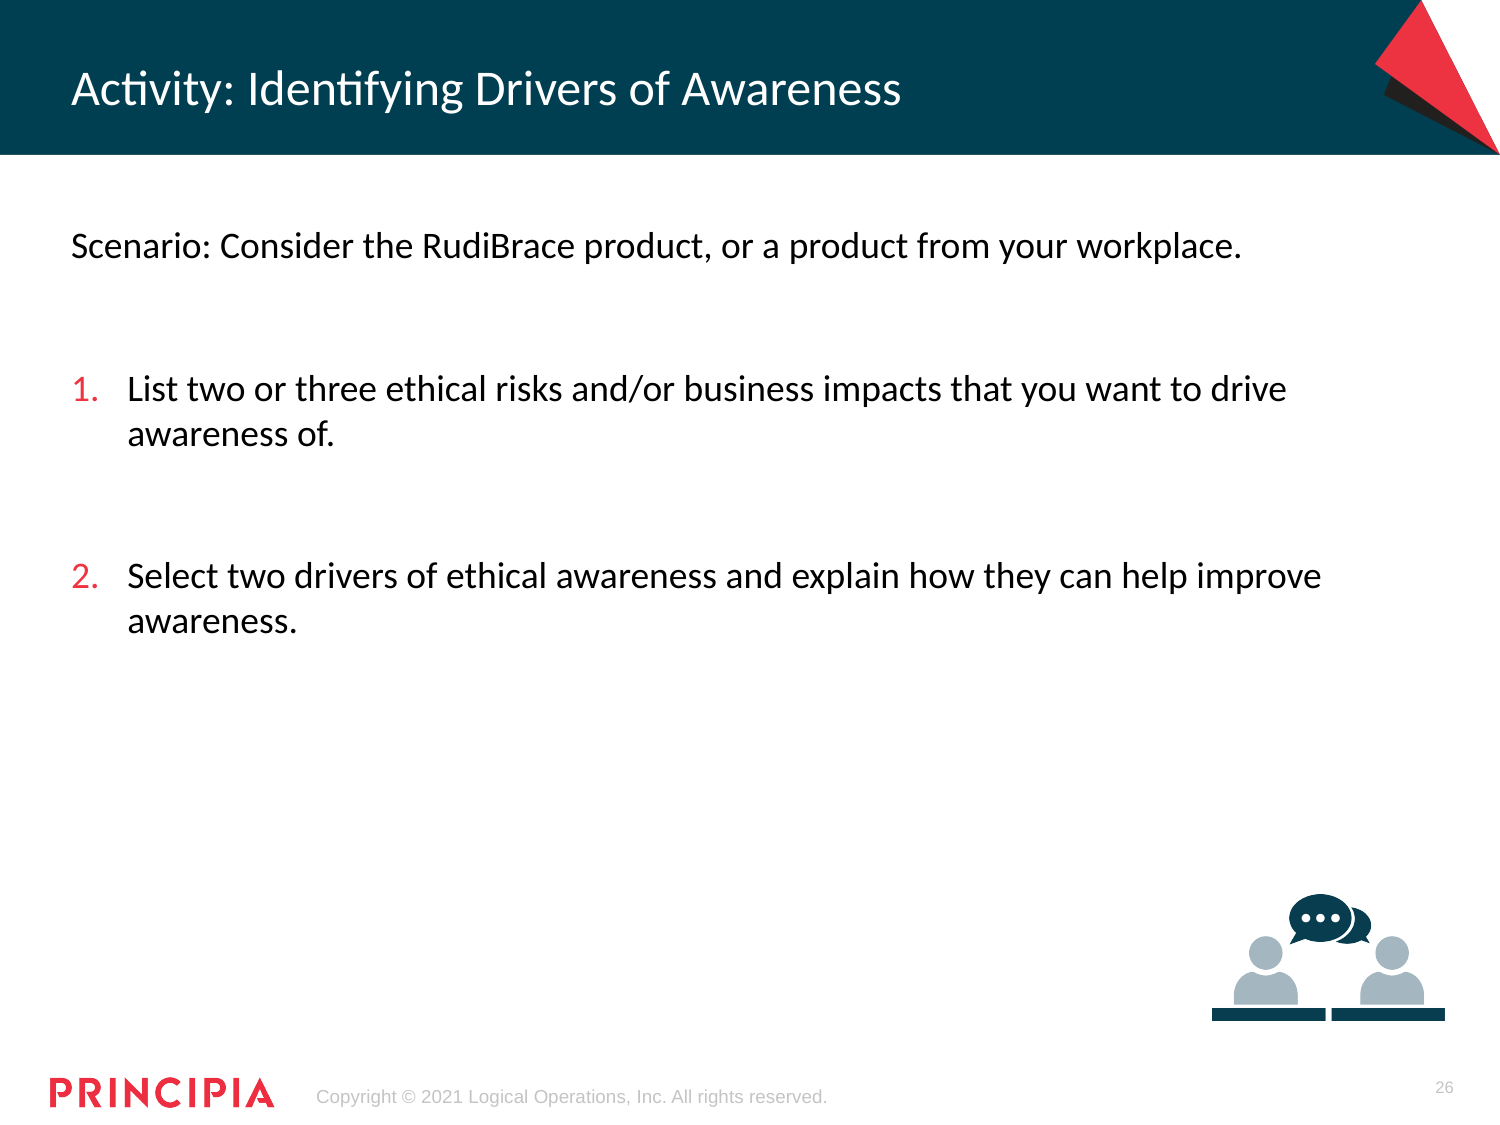

# Activity: Identifying Drivers of Awareness
Scenario: Consider the RudiBrace product, or a product from your workplace.
List two or three ethical risks and/or business impacts that you want to drive awareness of.
Select two drivers of ethical awareness and explain how they can help improve awareness.
26